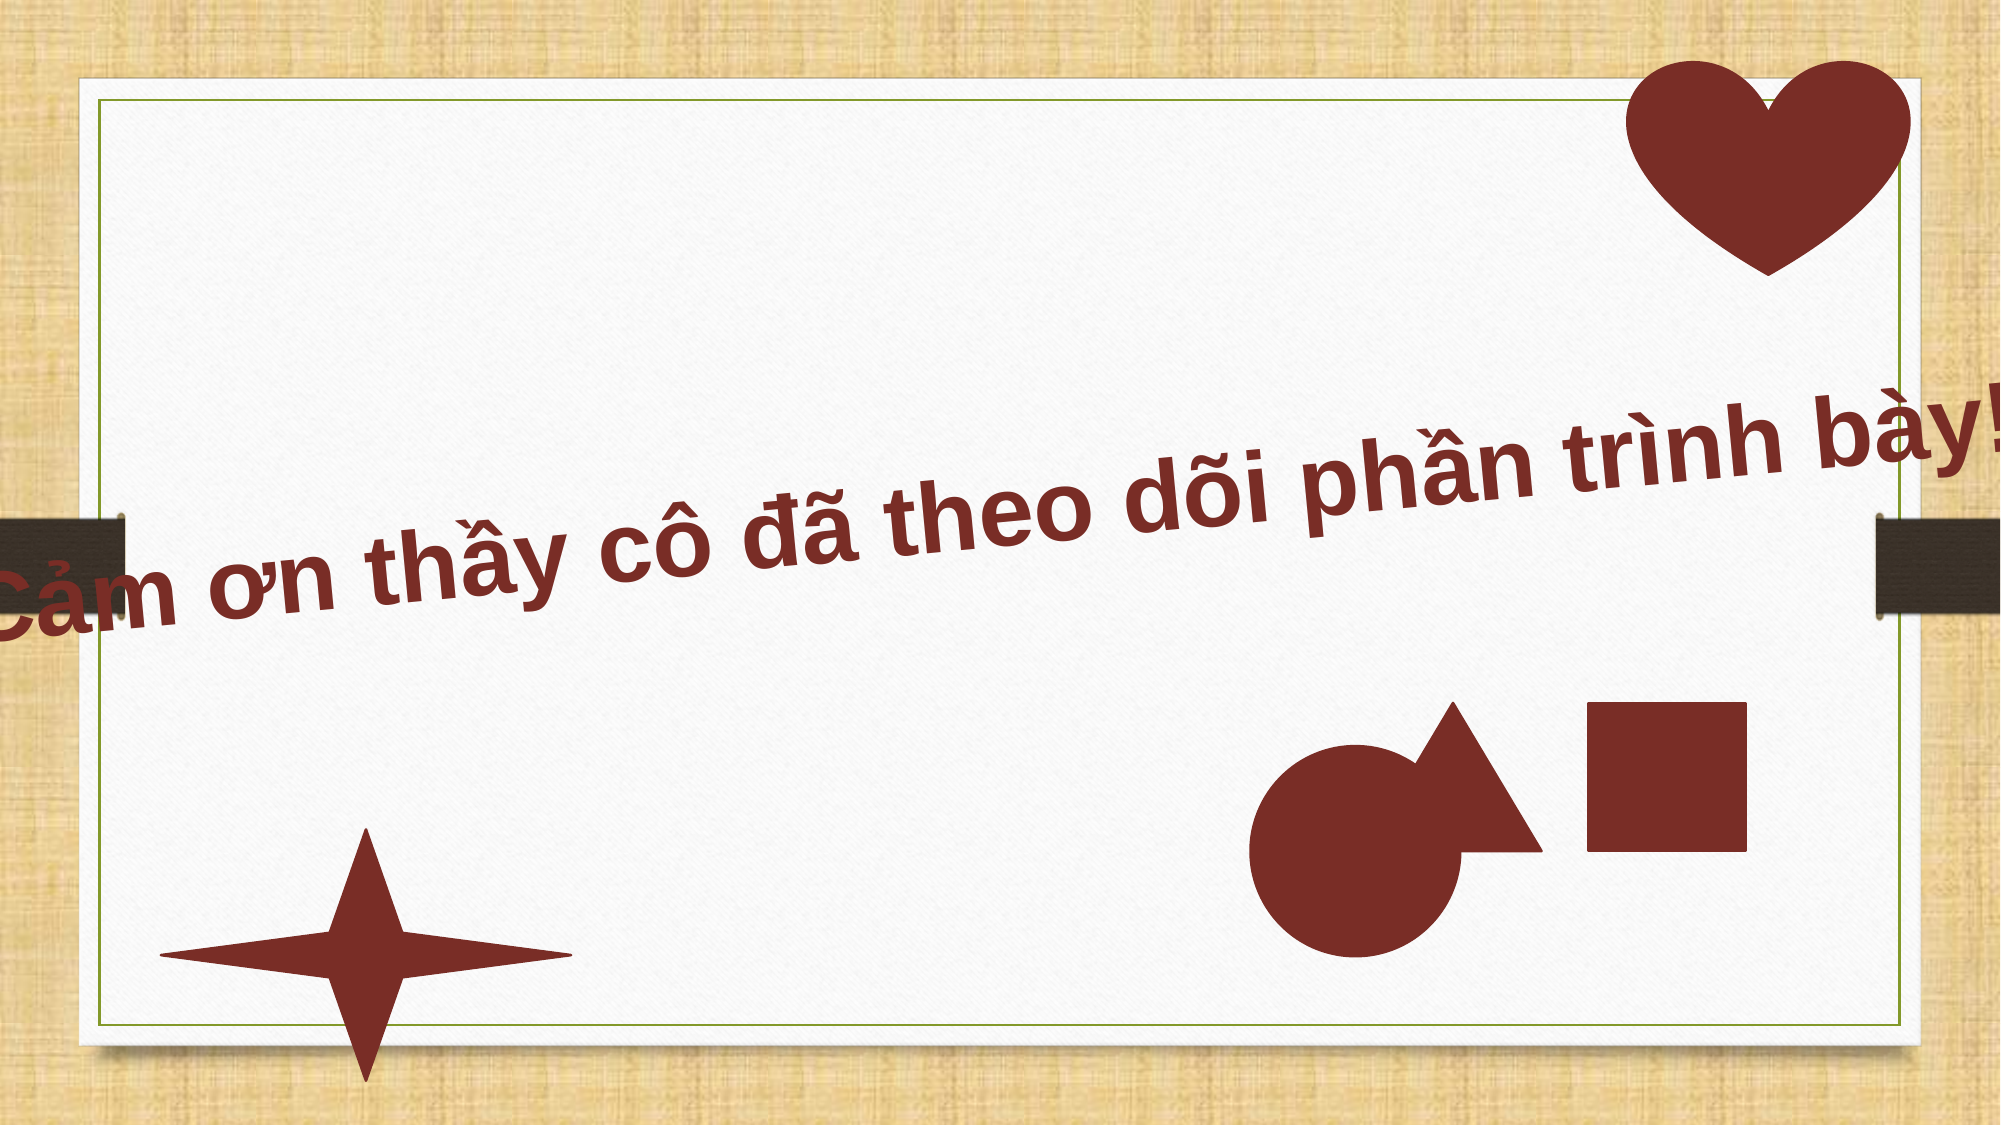

Cảm ơn thầy cô đã theo dõi phần trình bày!!